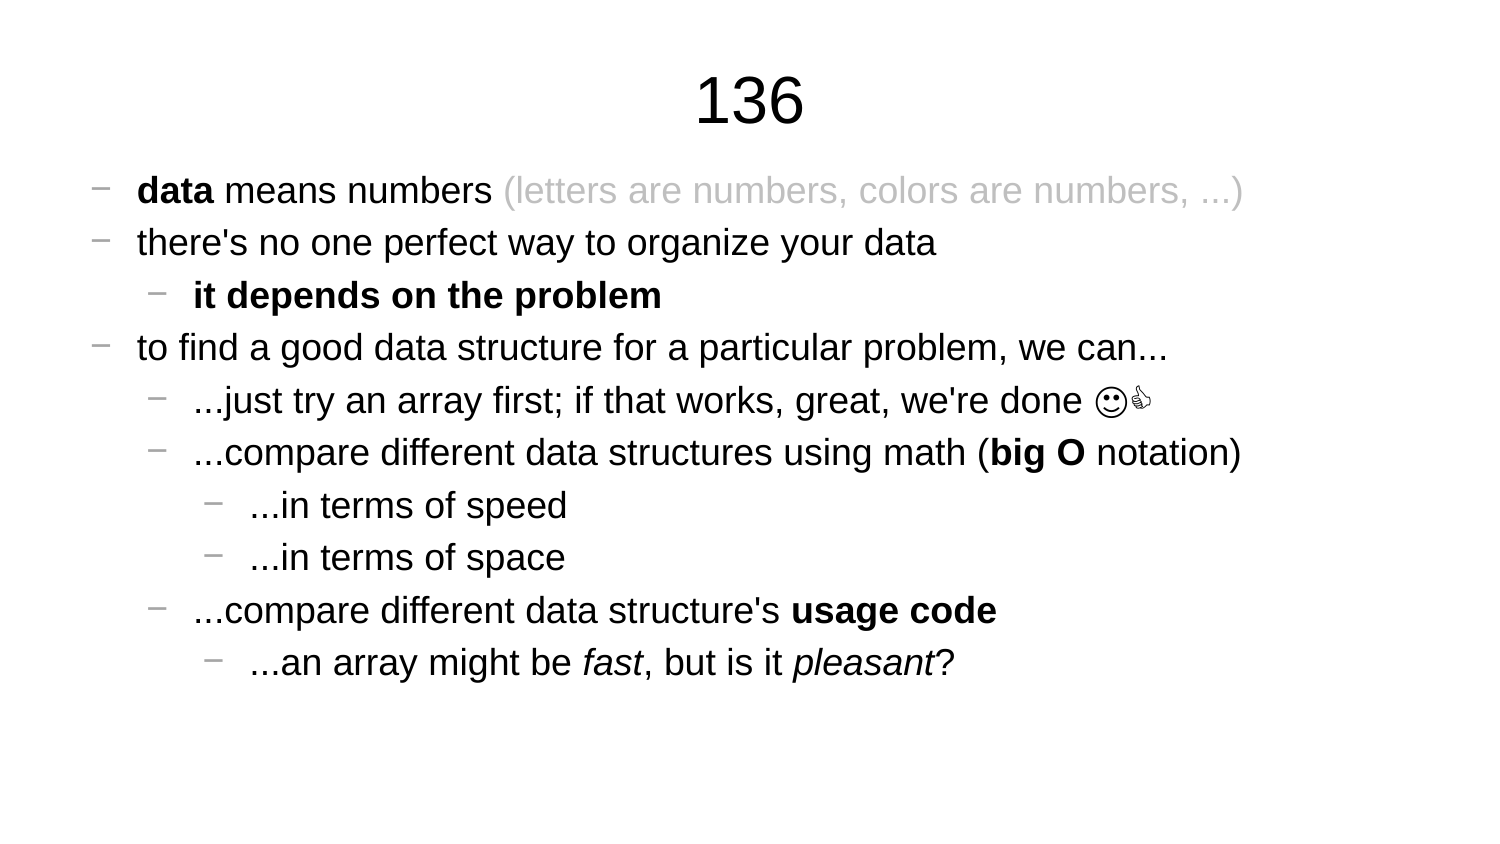

# 136
data means numbers (letters are numbers, colors are numbers, ...)
there's no one perfect way to organize your data
it depends on the problem
to find a good data structure for a particular problem, we can...
...just try an array first; if that works, great, we're done 🙂👍
...compare different data structures using math (big O notation)
...in terms of speed
...in terms of space
...compare different data structure's usage code
...an array might be fast, but is it pleasant?